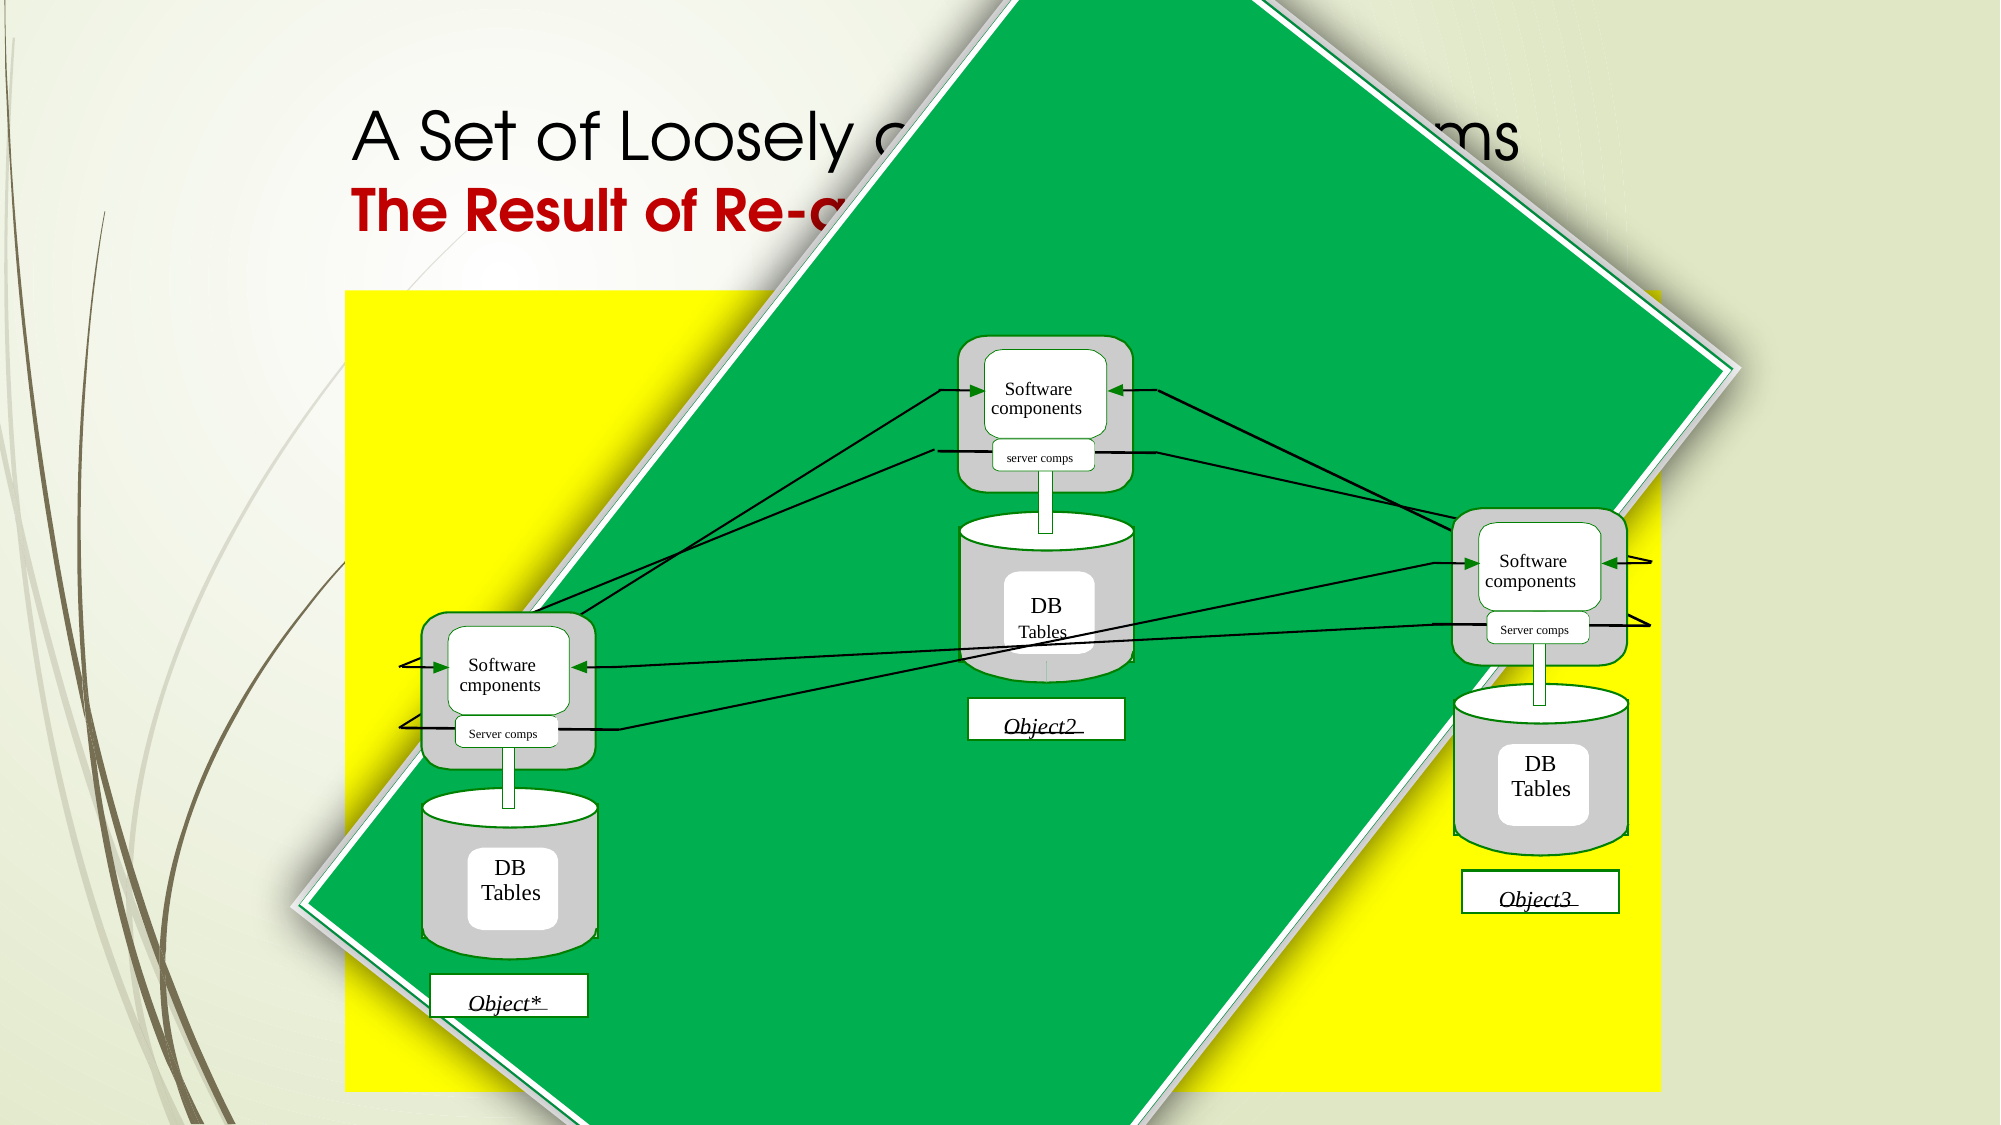

A Set of Loosely coupled subsystems
The Result of Re-architecting

Software

components

server comps

Software

components

DB

Tables

Server comps

Software

cmponents

Object2

Server comps

DB

Tables

DB

Tables

Object3

Object*